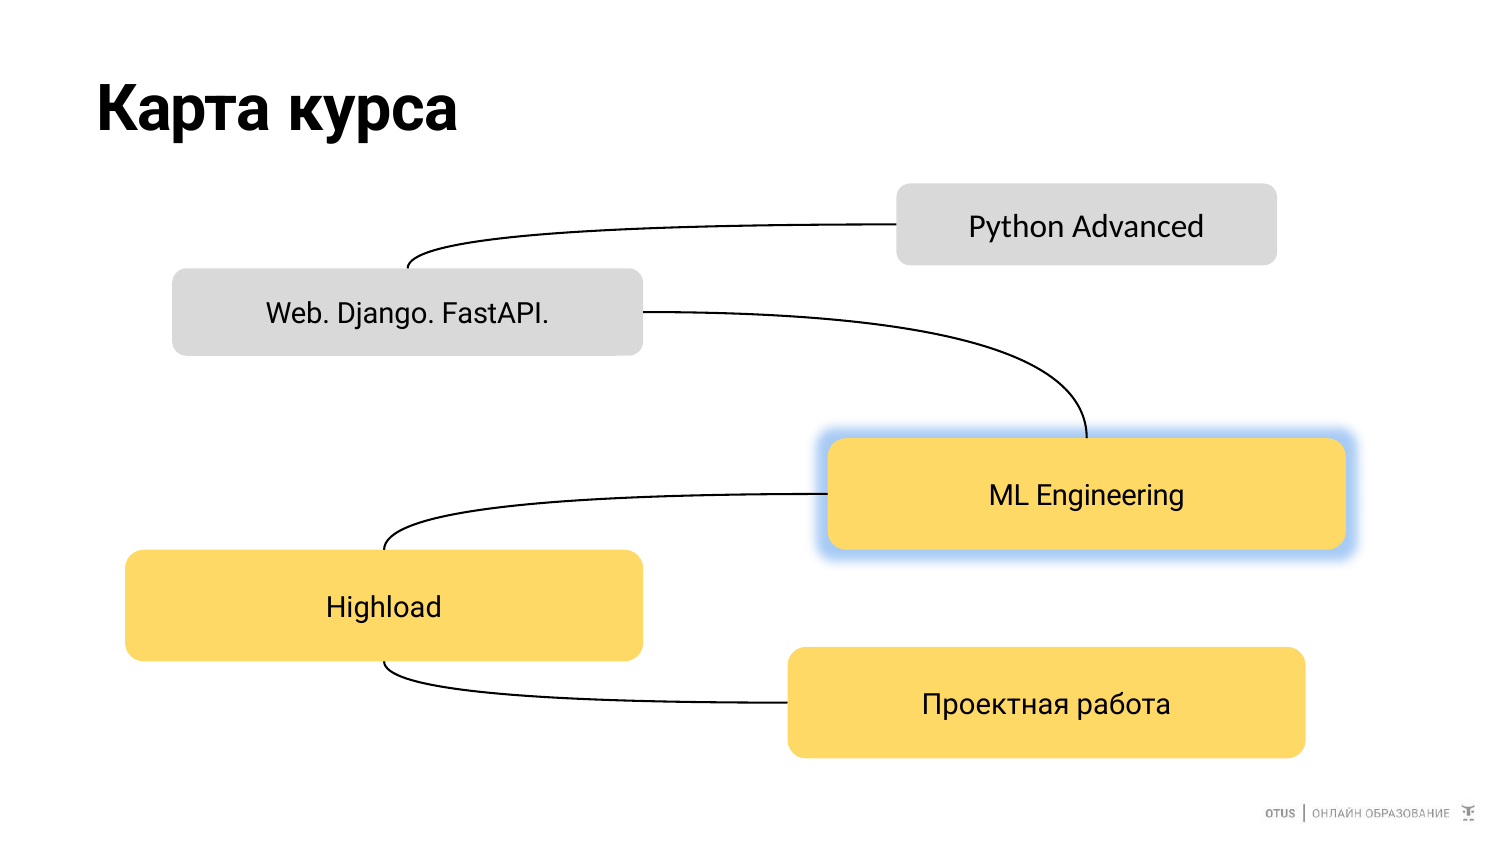

# Карта курса
Python Advanced
Web. Django. FastAPI.
ML Engineering
Highload
Проектная работа